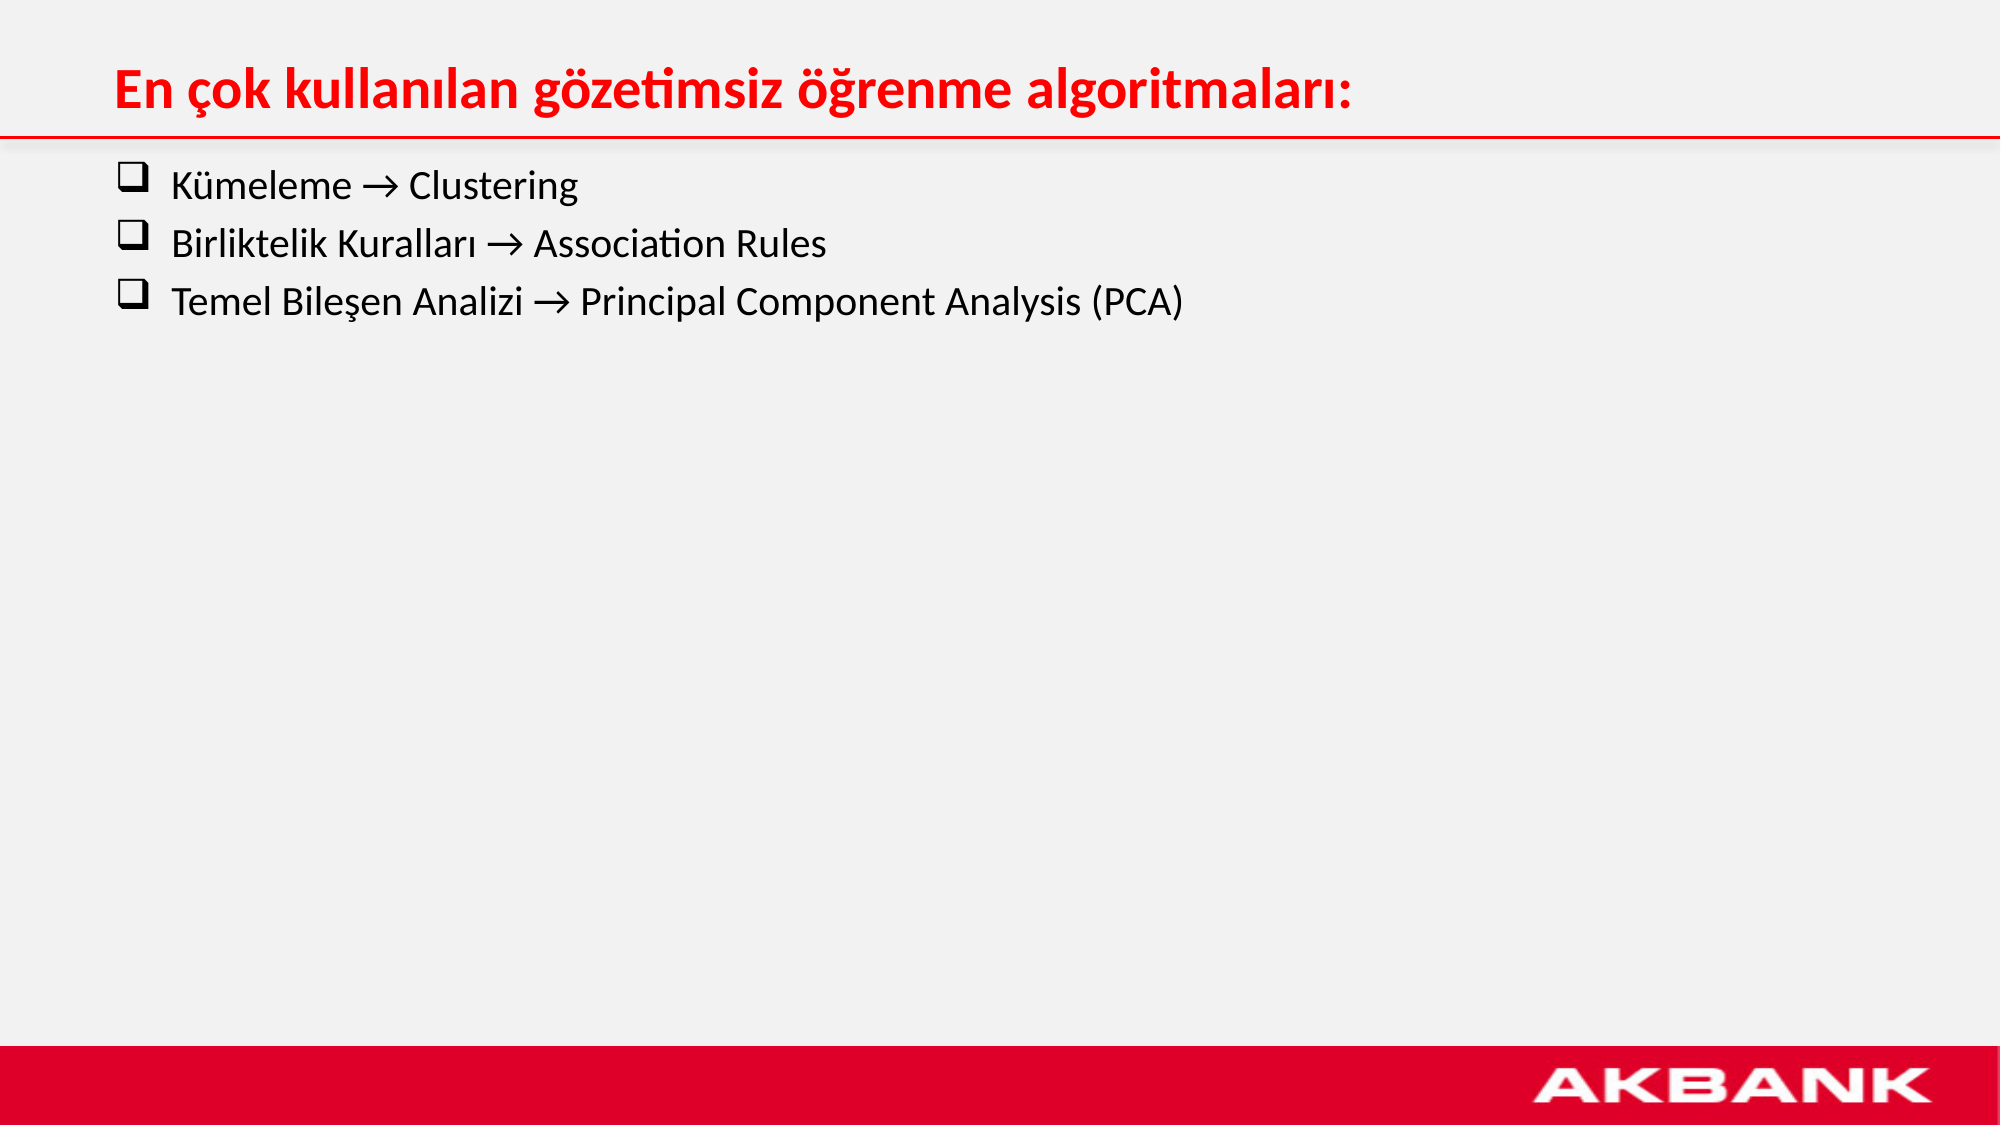

# En çok kullanılan gözetimsiz öğrenme algoritmaları:
Kümeleme → Clustering
Birliktelik Kuralları → Association Rules
Temel Bileşen Analizi → Principal Component Analysis (PCA)